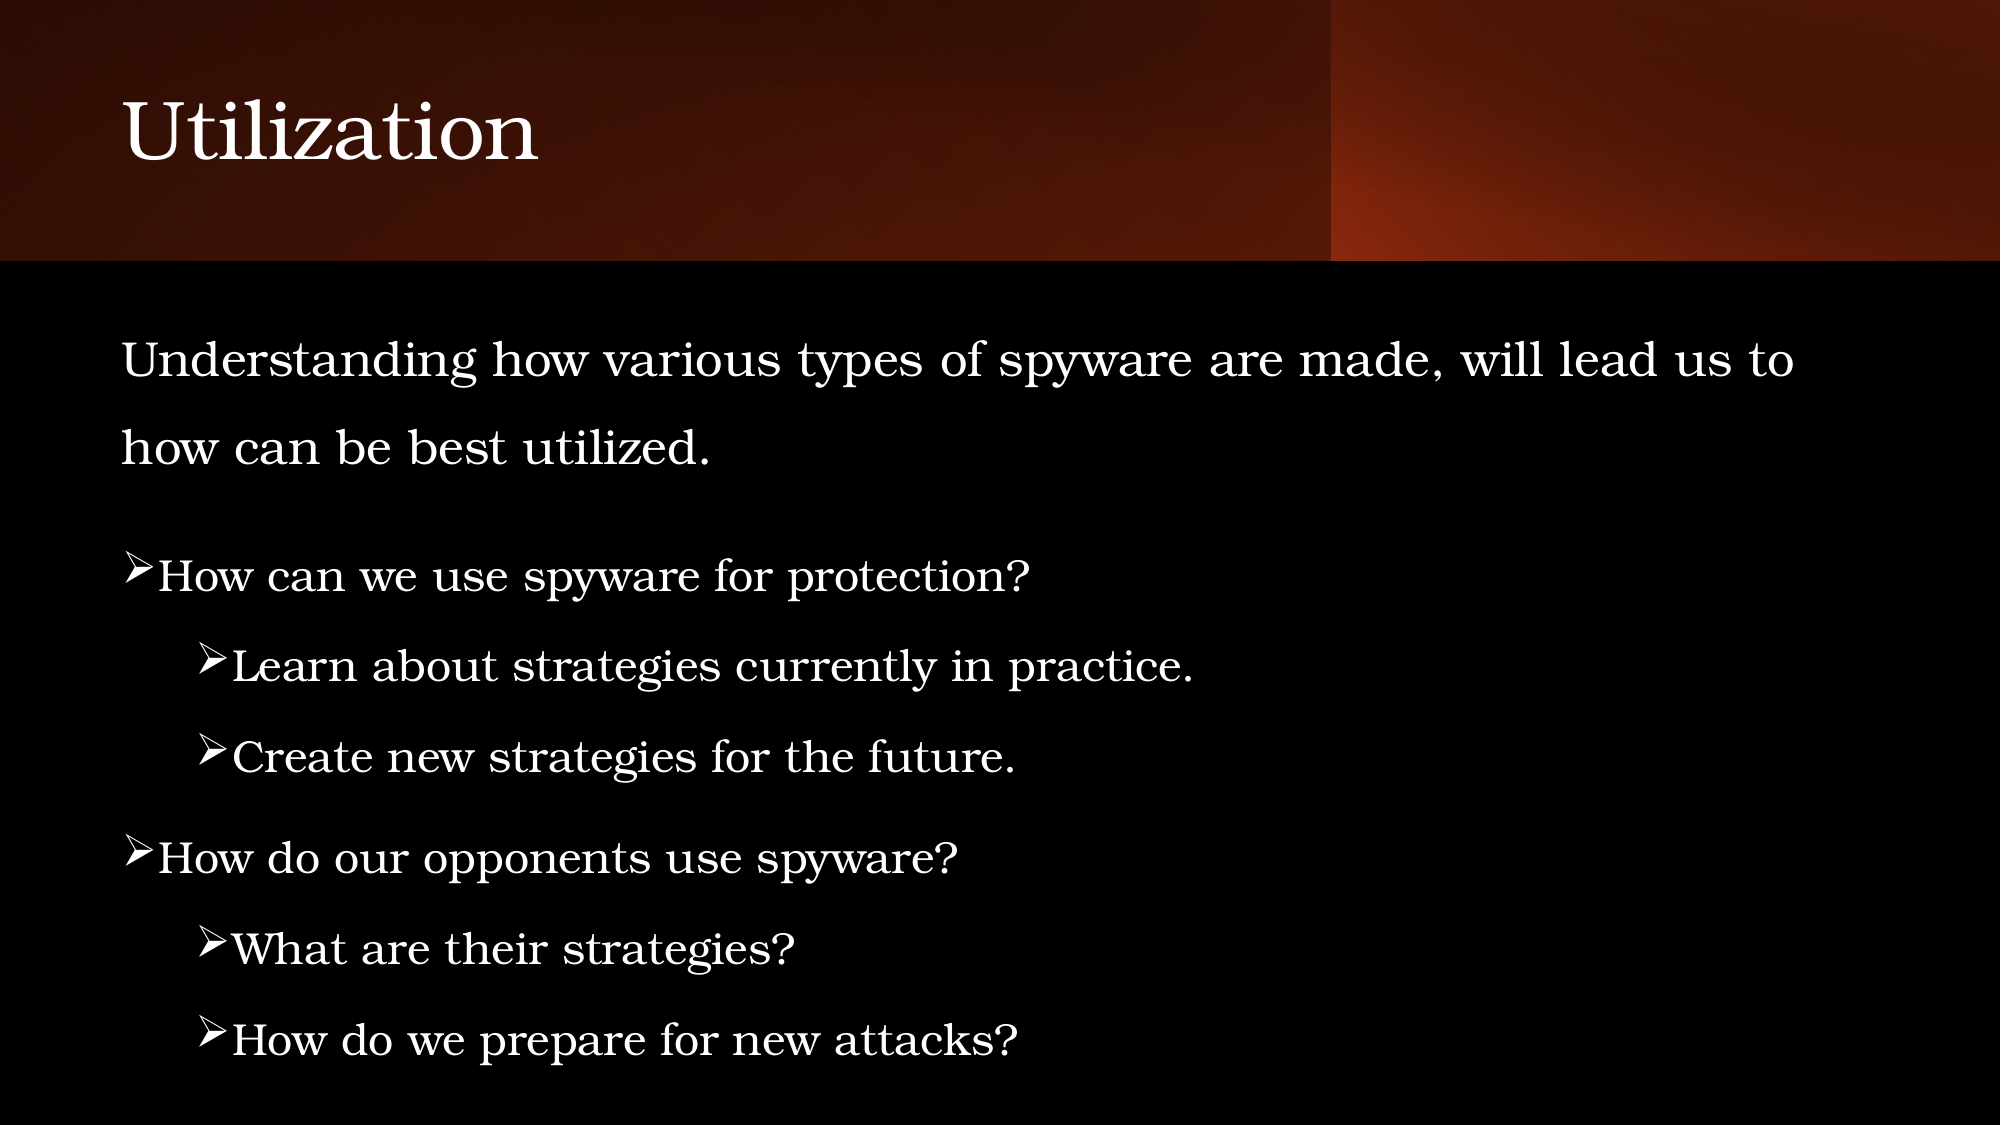

# Utilization
Understanding how various types of spyware are made, will lead us to how can be best utilized.
How can we use spyware for protection?
Learn about strategies currently in practice.
Create new strategies for the future.
How do our opponents use spyware?
What are their strategies?
How do we prepare for new attacks?